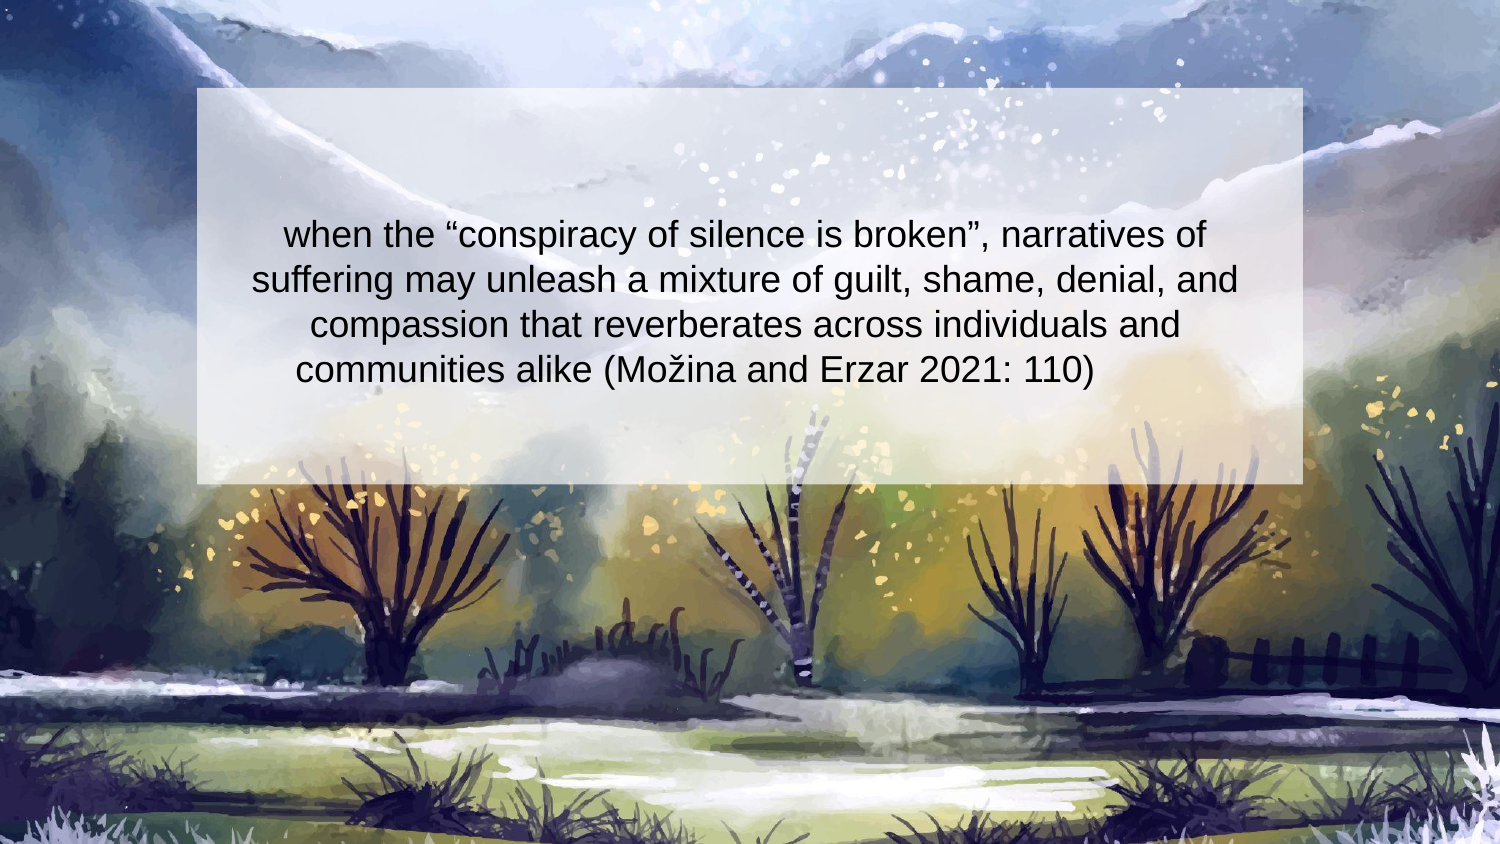

when the “conspiracy of silence is broken”, narratives of suffering may unleash a mixture of guilt, shame, denial, and compassion that reverberates across individuals and communities alike (Možina and Erzar 2021: 110)